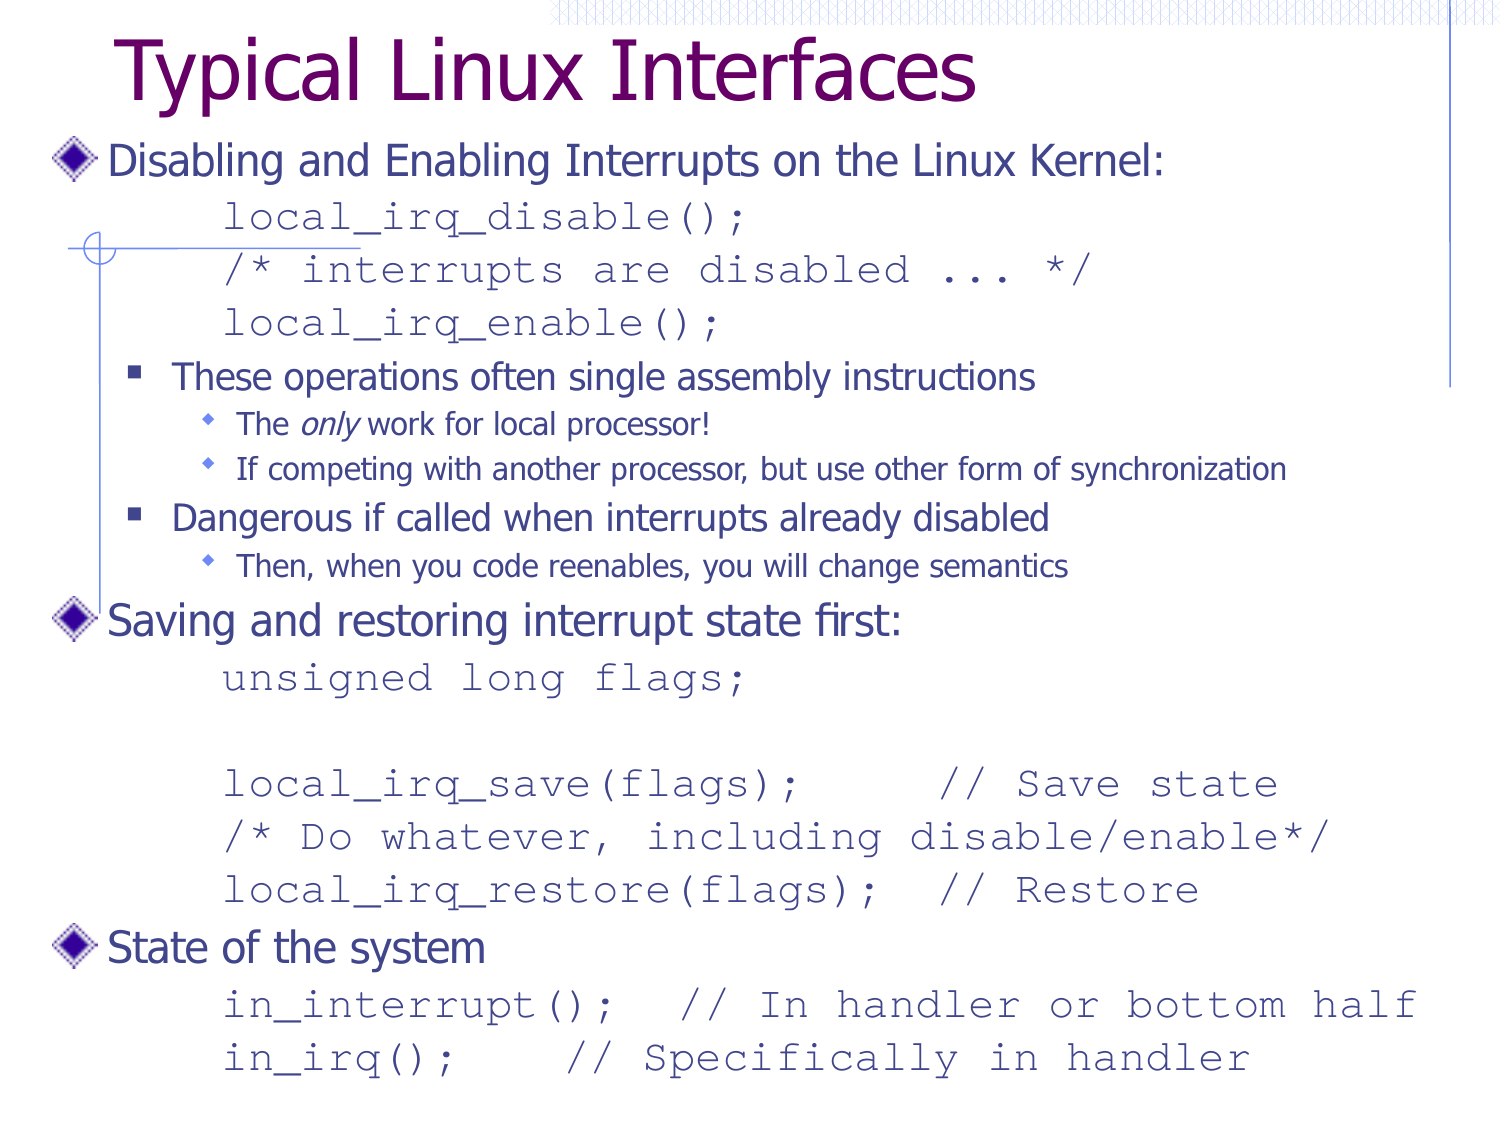

# Typical Linux Interfaces
Disabling and Enabling Interrupts on the Linux Kernel:
	local_irq_disable();
	/* interrupts are disabled ... */
	local_irq_enable();
These operations often single assembly instructions
The only work for local processor!
If competing with another processor, but use other form of synchronization
Dangerous if called when interrupts already disabled
Then, when you code reenables, you will change semantics
Saving and restoring interrupt state first:
	unsigned long flags;
	local_irq_save(flags);     // Save state
	/* Do whatever, including disable/enable*/
	local_irq_restore(flags);  // Restore
State of the system
	in_interrupt();	// In handler or bottom half
	in_irq();		// Specifically in handler